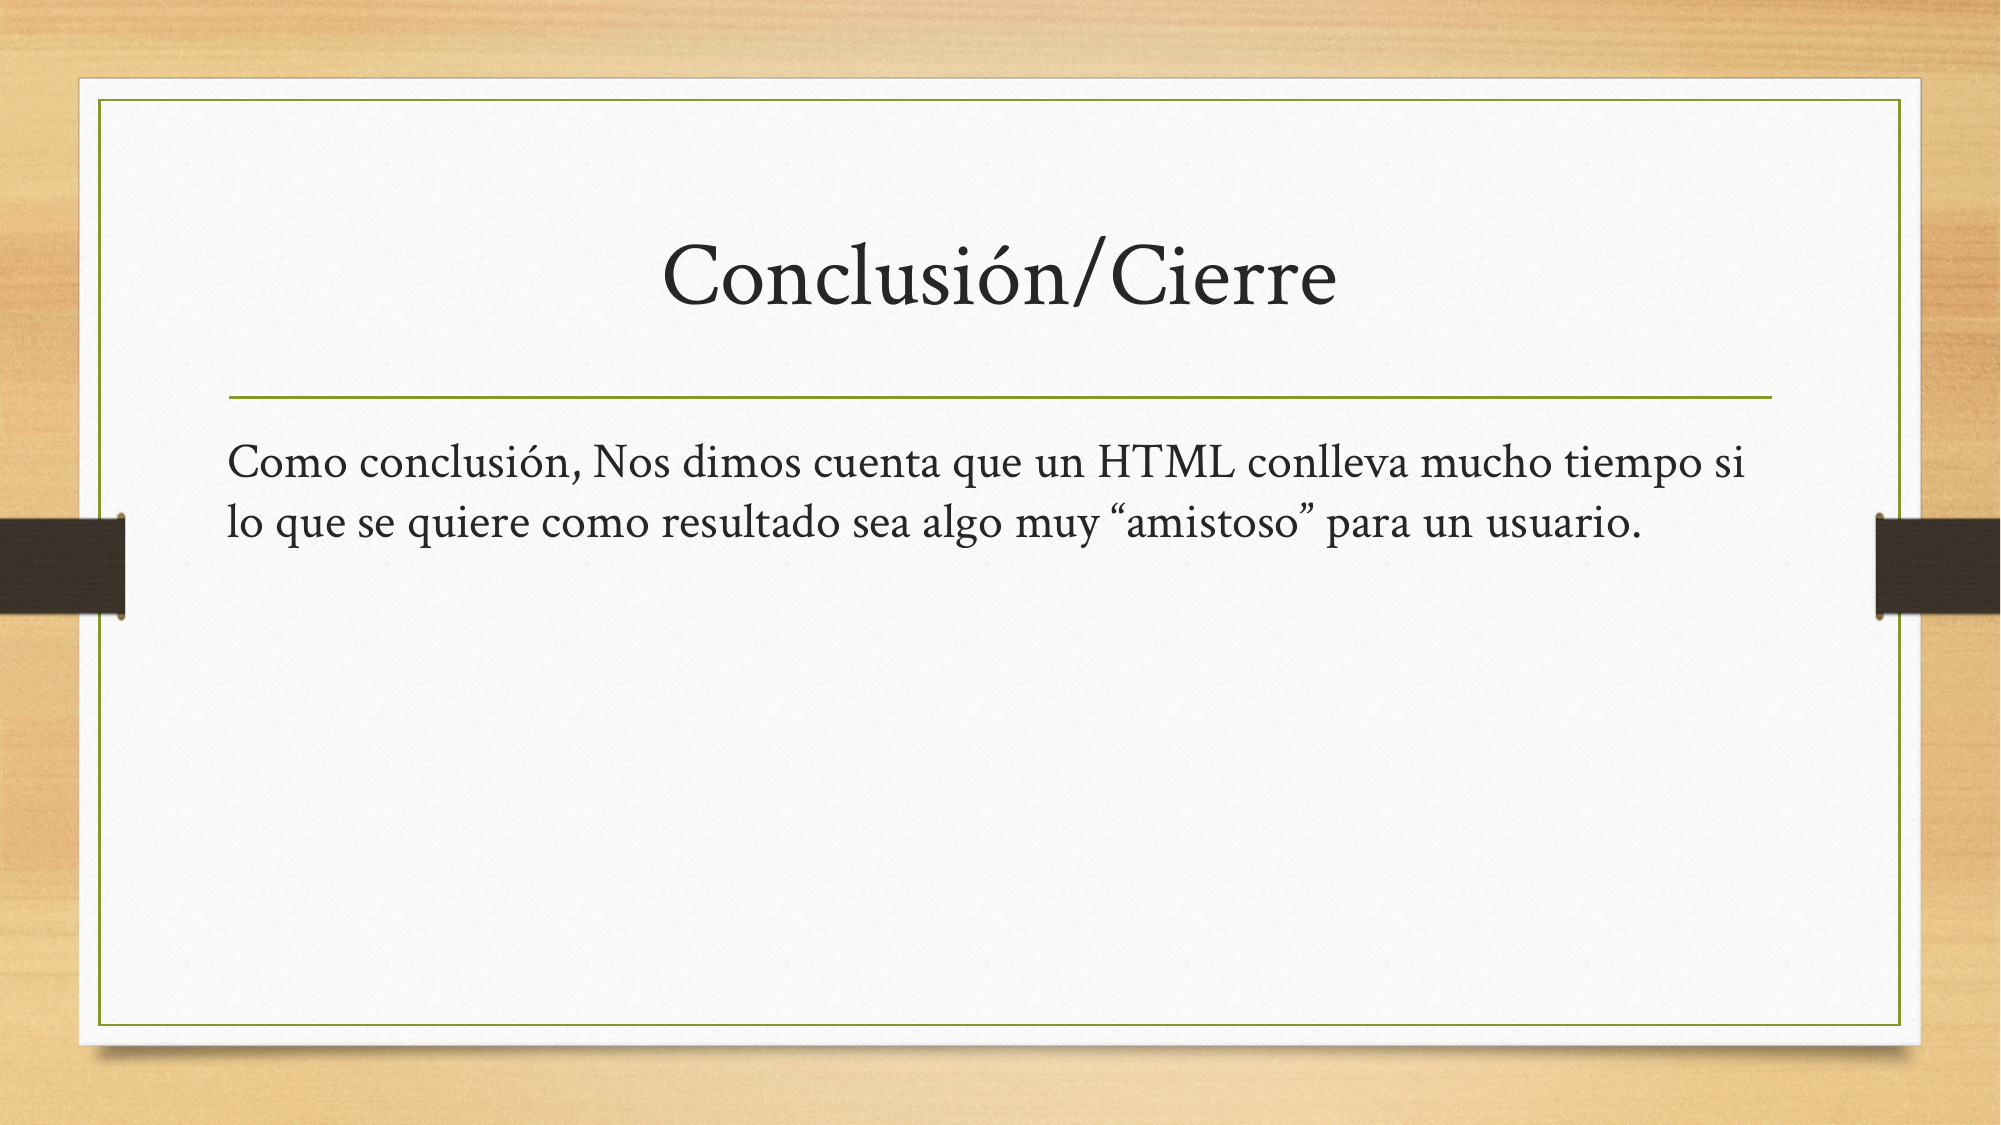

# Conclusión/Cierre
Como conclusión, Nos dimos cuenta que un HTML conlleva mucho tiempo si lo que se quiere como resultado sea algo muy “amistoso” para un usuario.